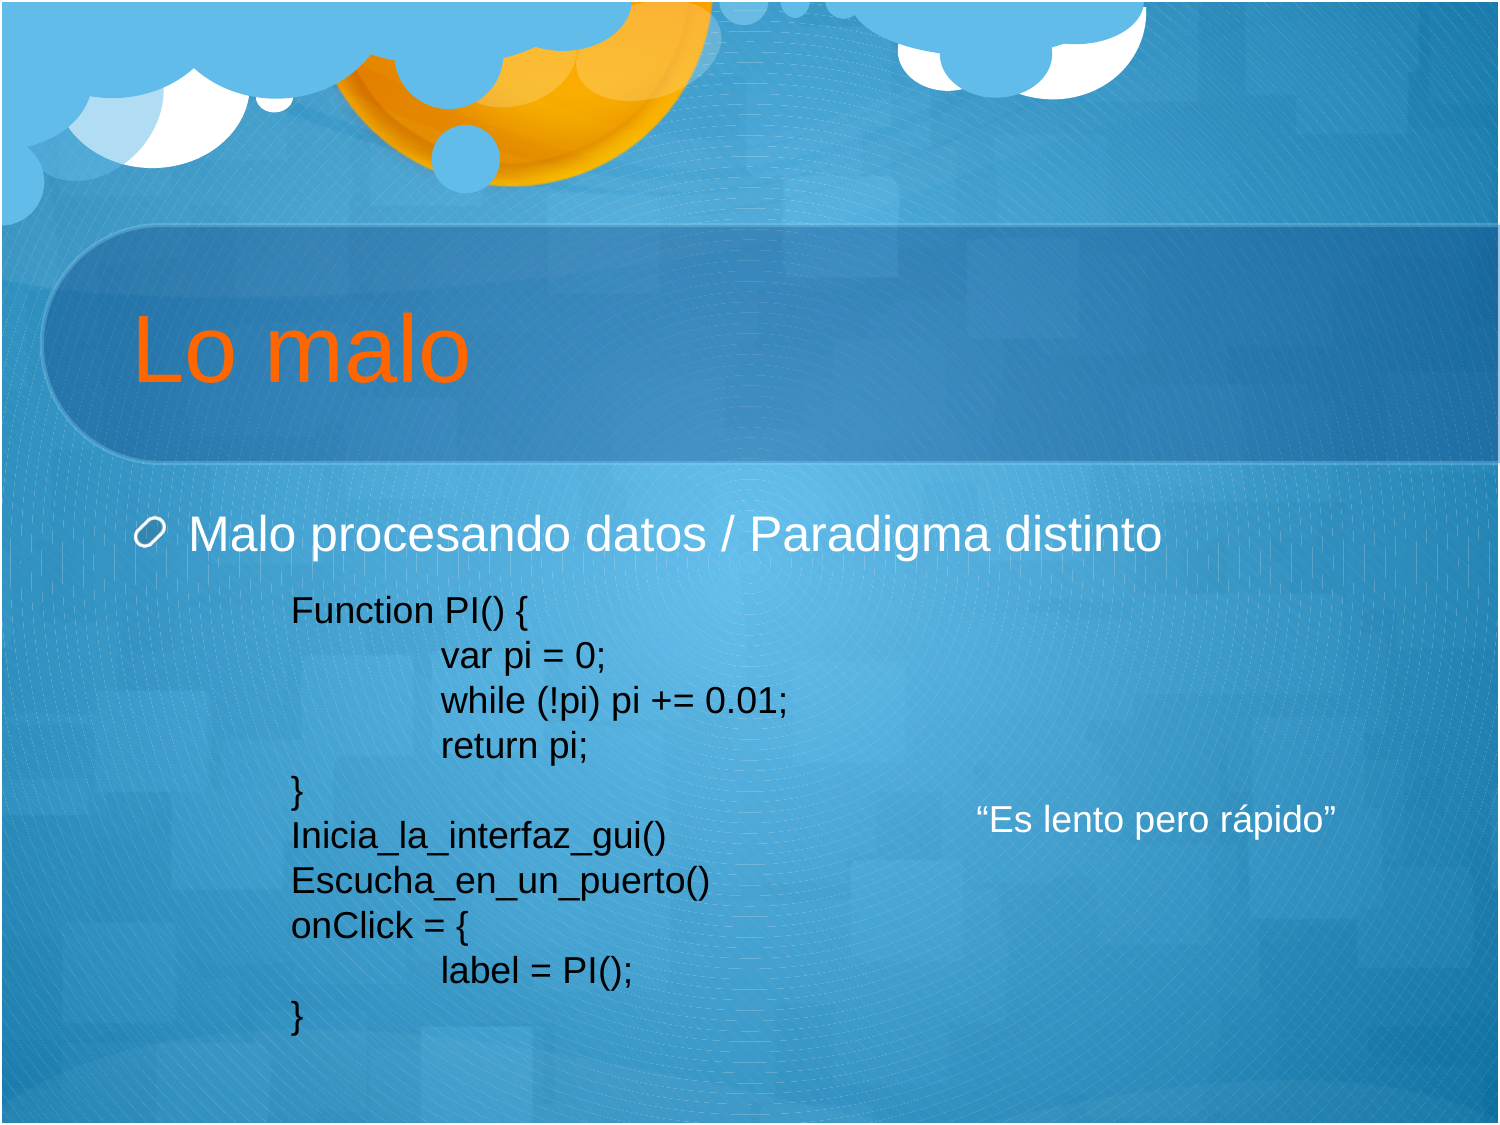

# Lo malo
Malo procesando datos / Paradigma distinto

Function PI() {
	var pi = 0;
	while (!pi) pi += 0.01;
	return pi;
}
Inicia_la_interfaz_gui()
Escucha_en_un_puerto()
onClick = {
	label = PI();
}
“Es lento pero rápido”